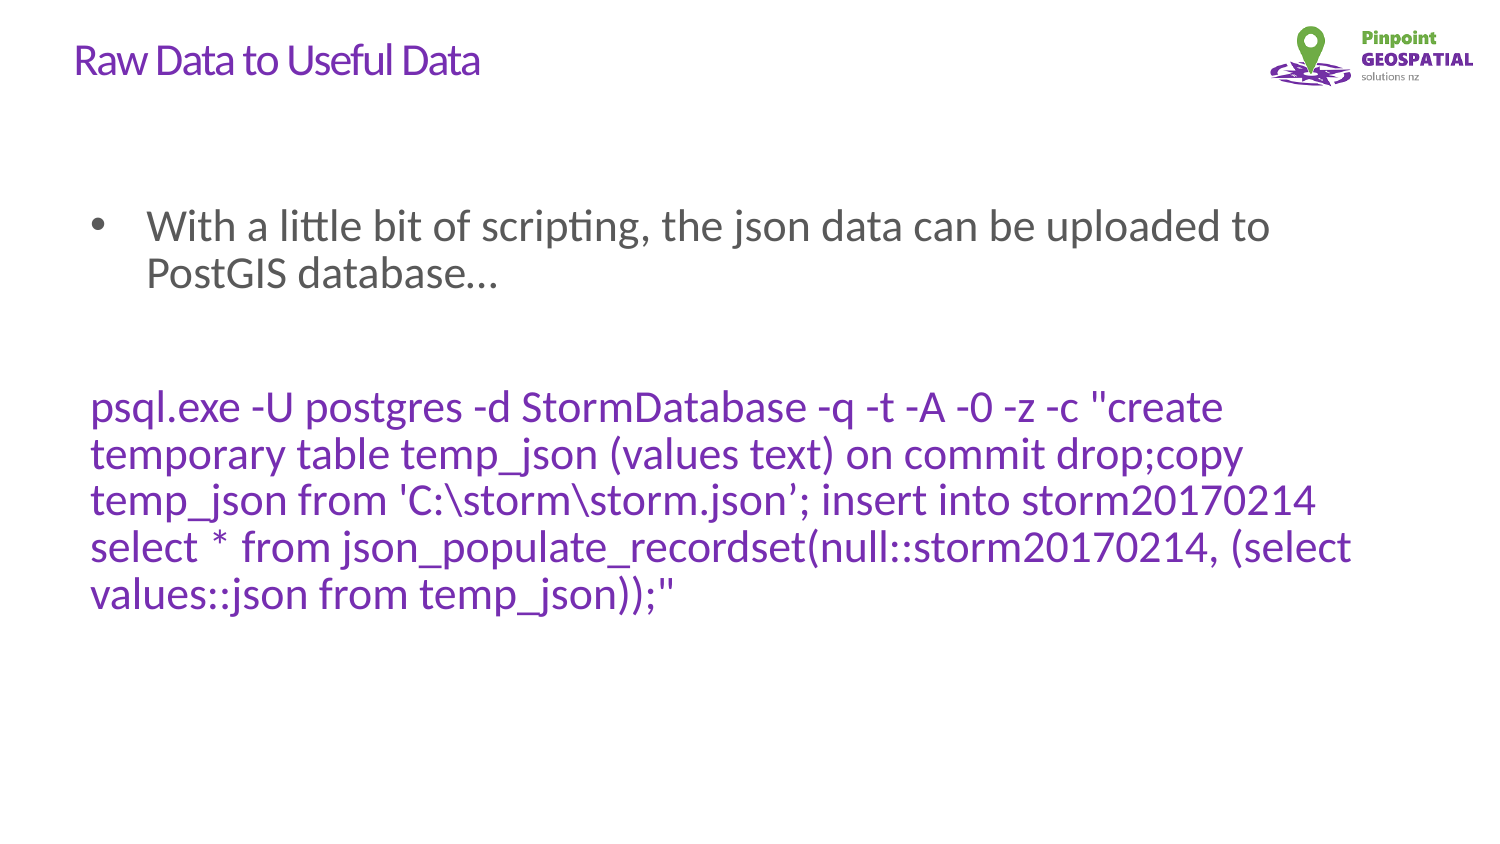

# Raw Data to Useful Data
With a little bit of scripting, the json data can be uploaded to PostGIS database…

psql.exe -U postgres -d StormDatabase -q -t -A -0 -z -c "create temporary table temp_json (values text) on commit drop;copy temp_json from 'C:\storm\storm.json’; insert into storm20170214 select * from json_populate_recordset(null::storm20170214, (select values::json from temp_json));"